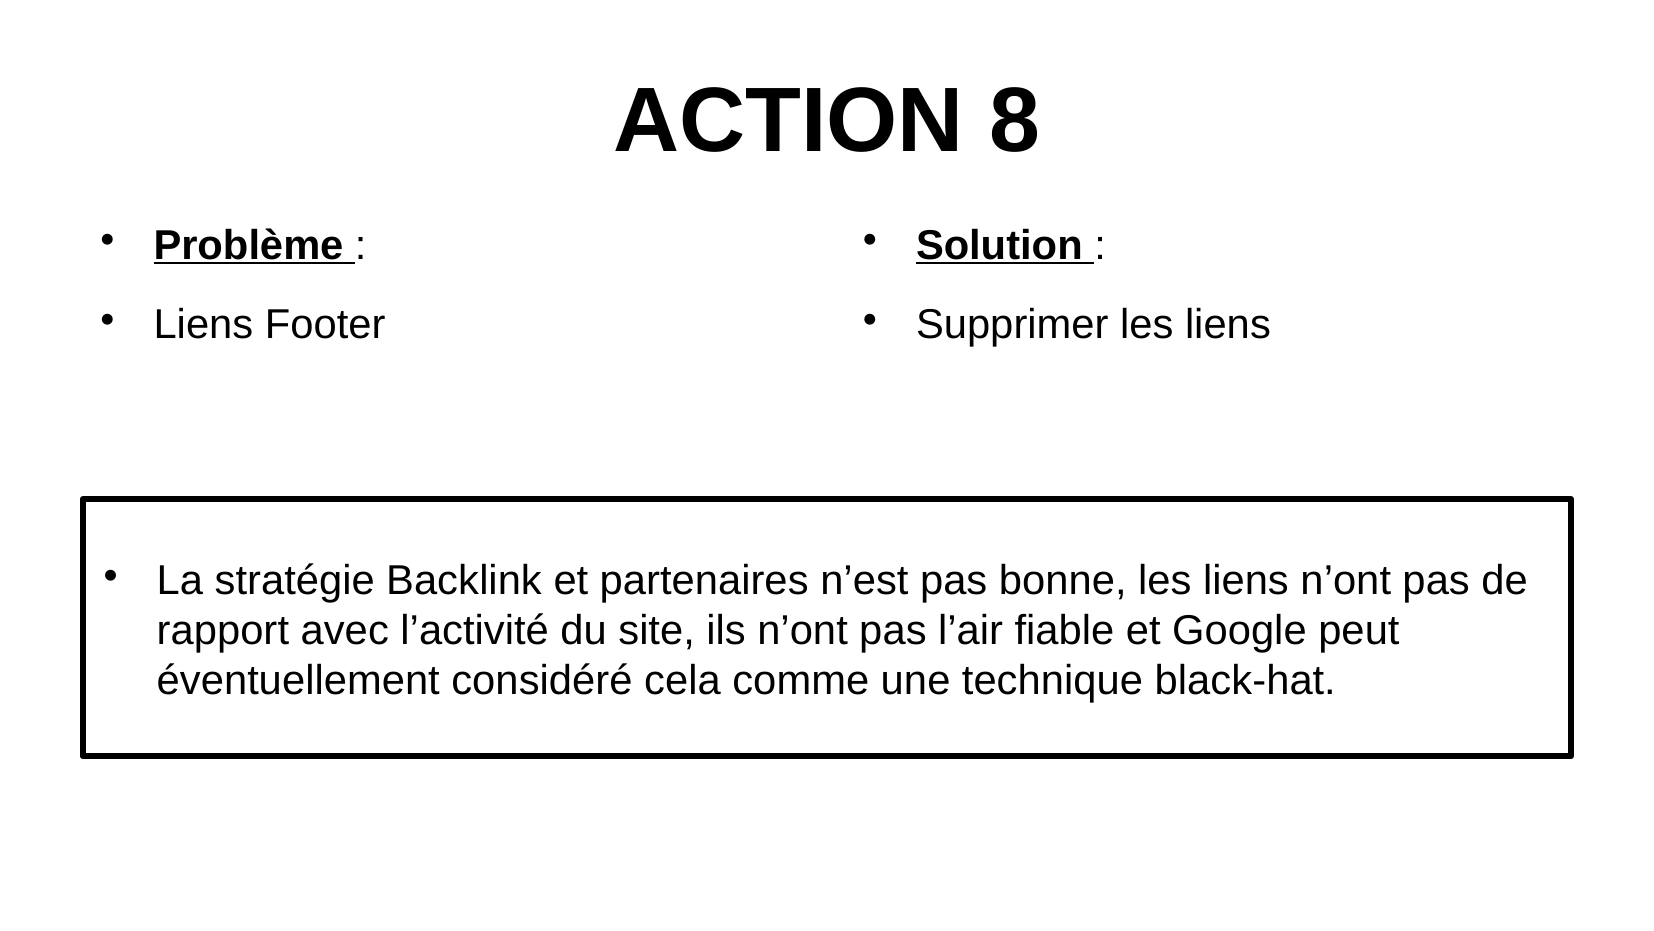

# ACTION 8
Problème :
Liens Footer
Solution :
Supprimer les liens
La stratégie Backlink et partenaires n’est pas bonne, les liens n’ont pas de rapport avec l’activité du site, ils n’ont pas l’air fiable et Google peut éventuellement considéré cela comme une technique black-hat.